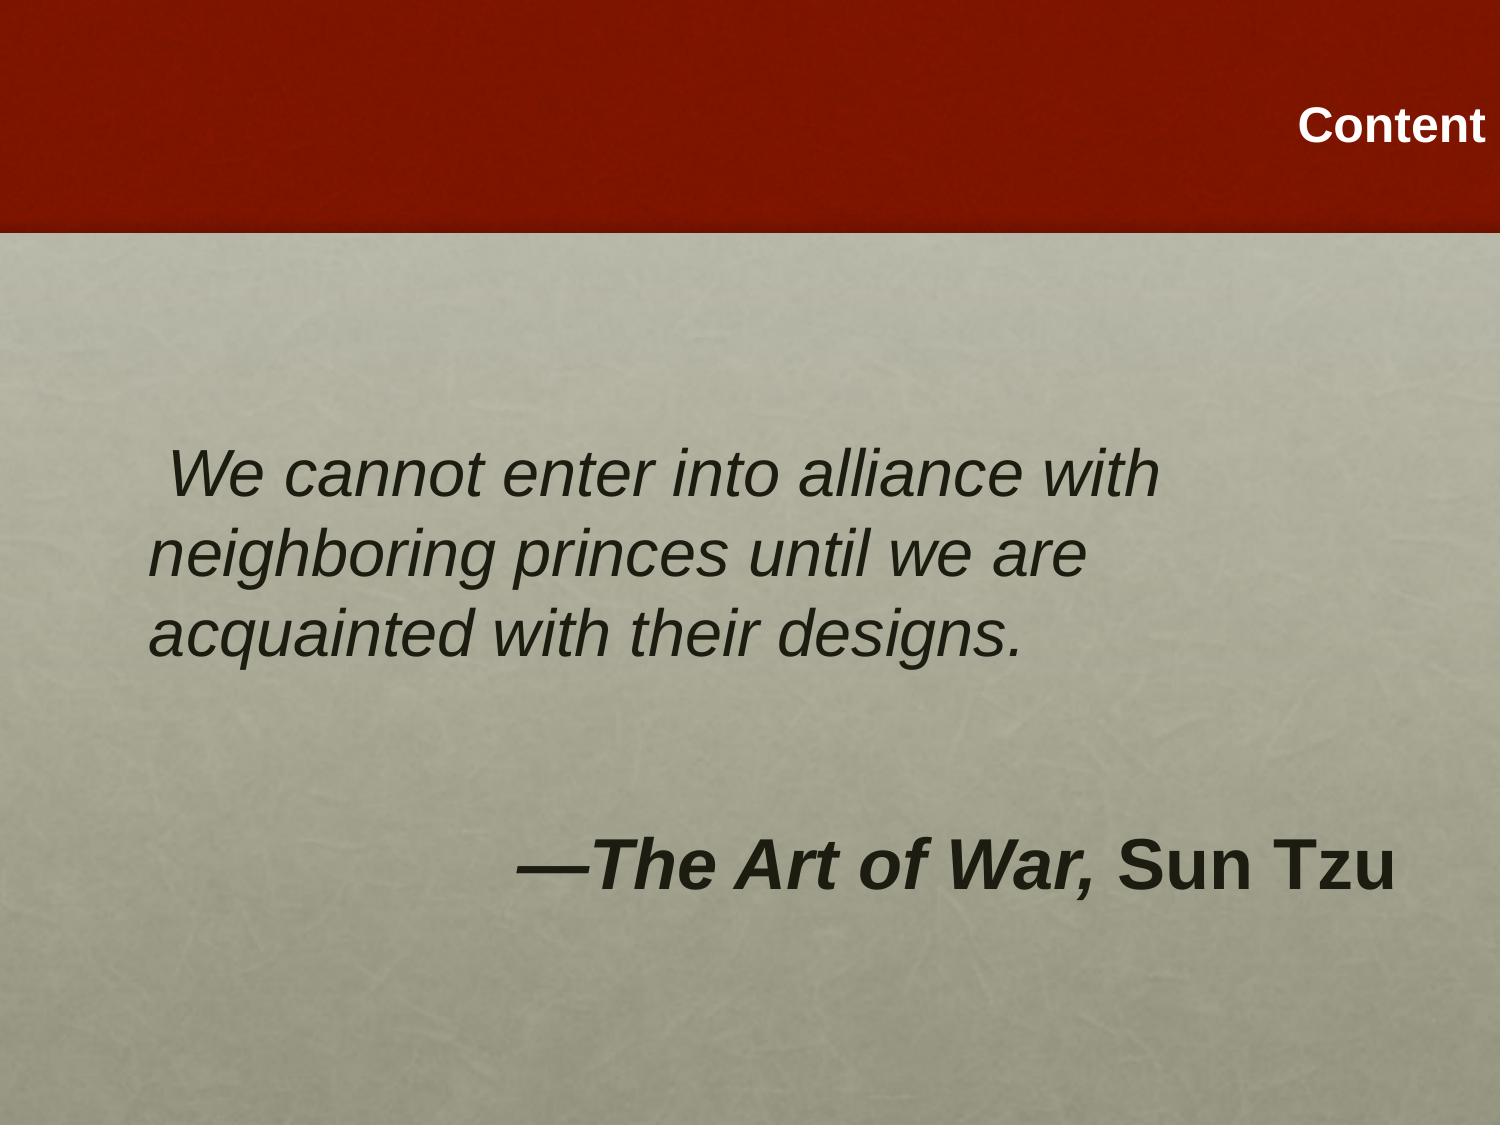

We cannot enter into alliance with neighboring princes until we are acquainted with their designs.

—The Art of War, Sun Tzu